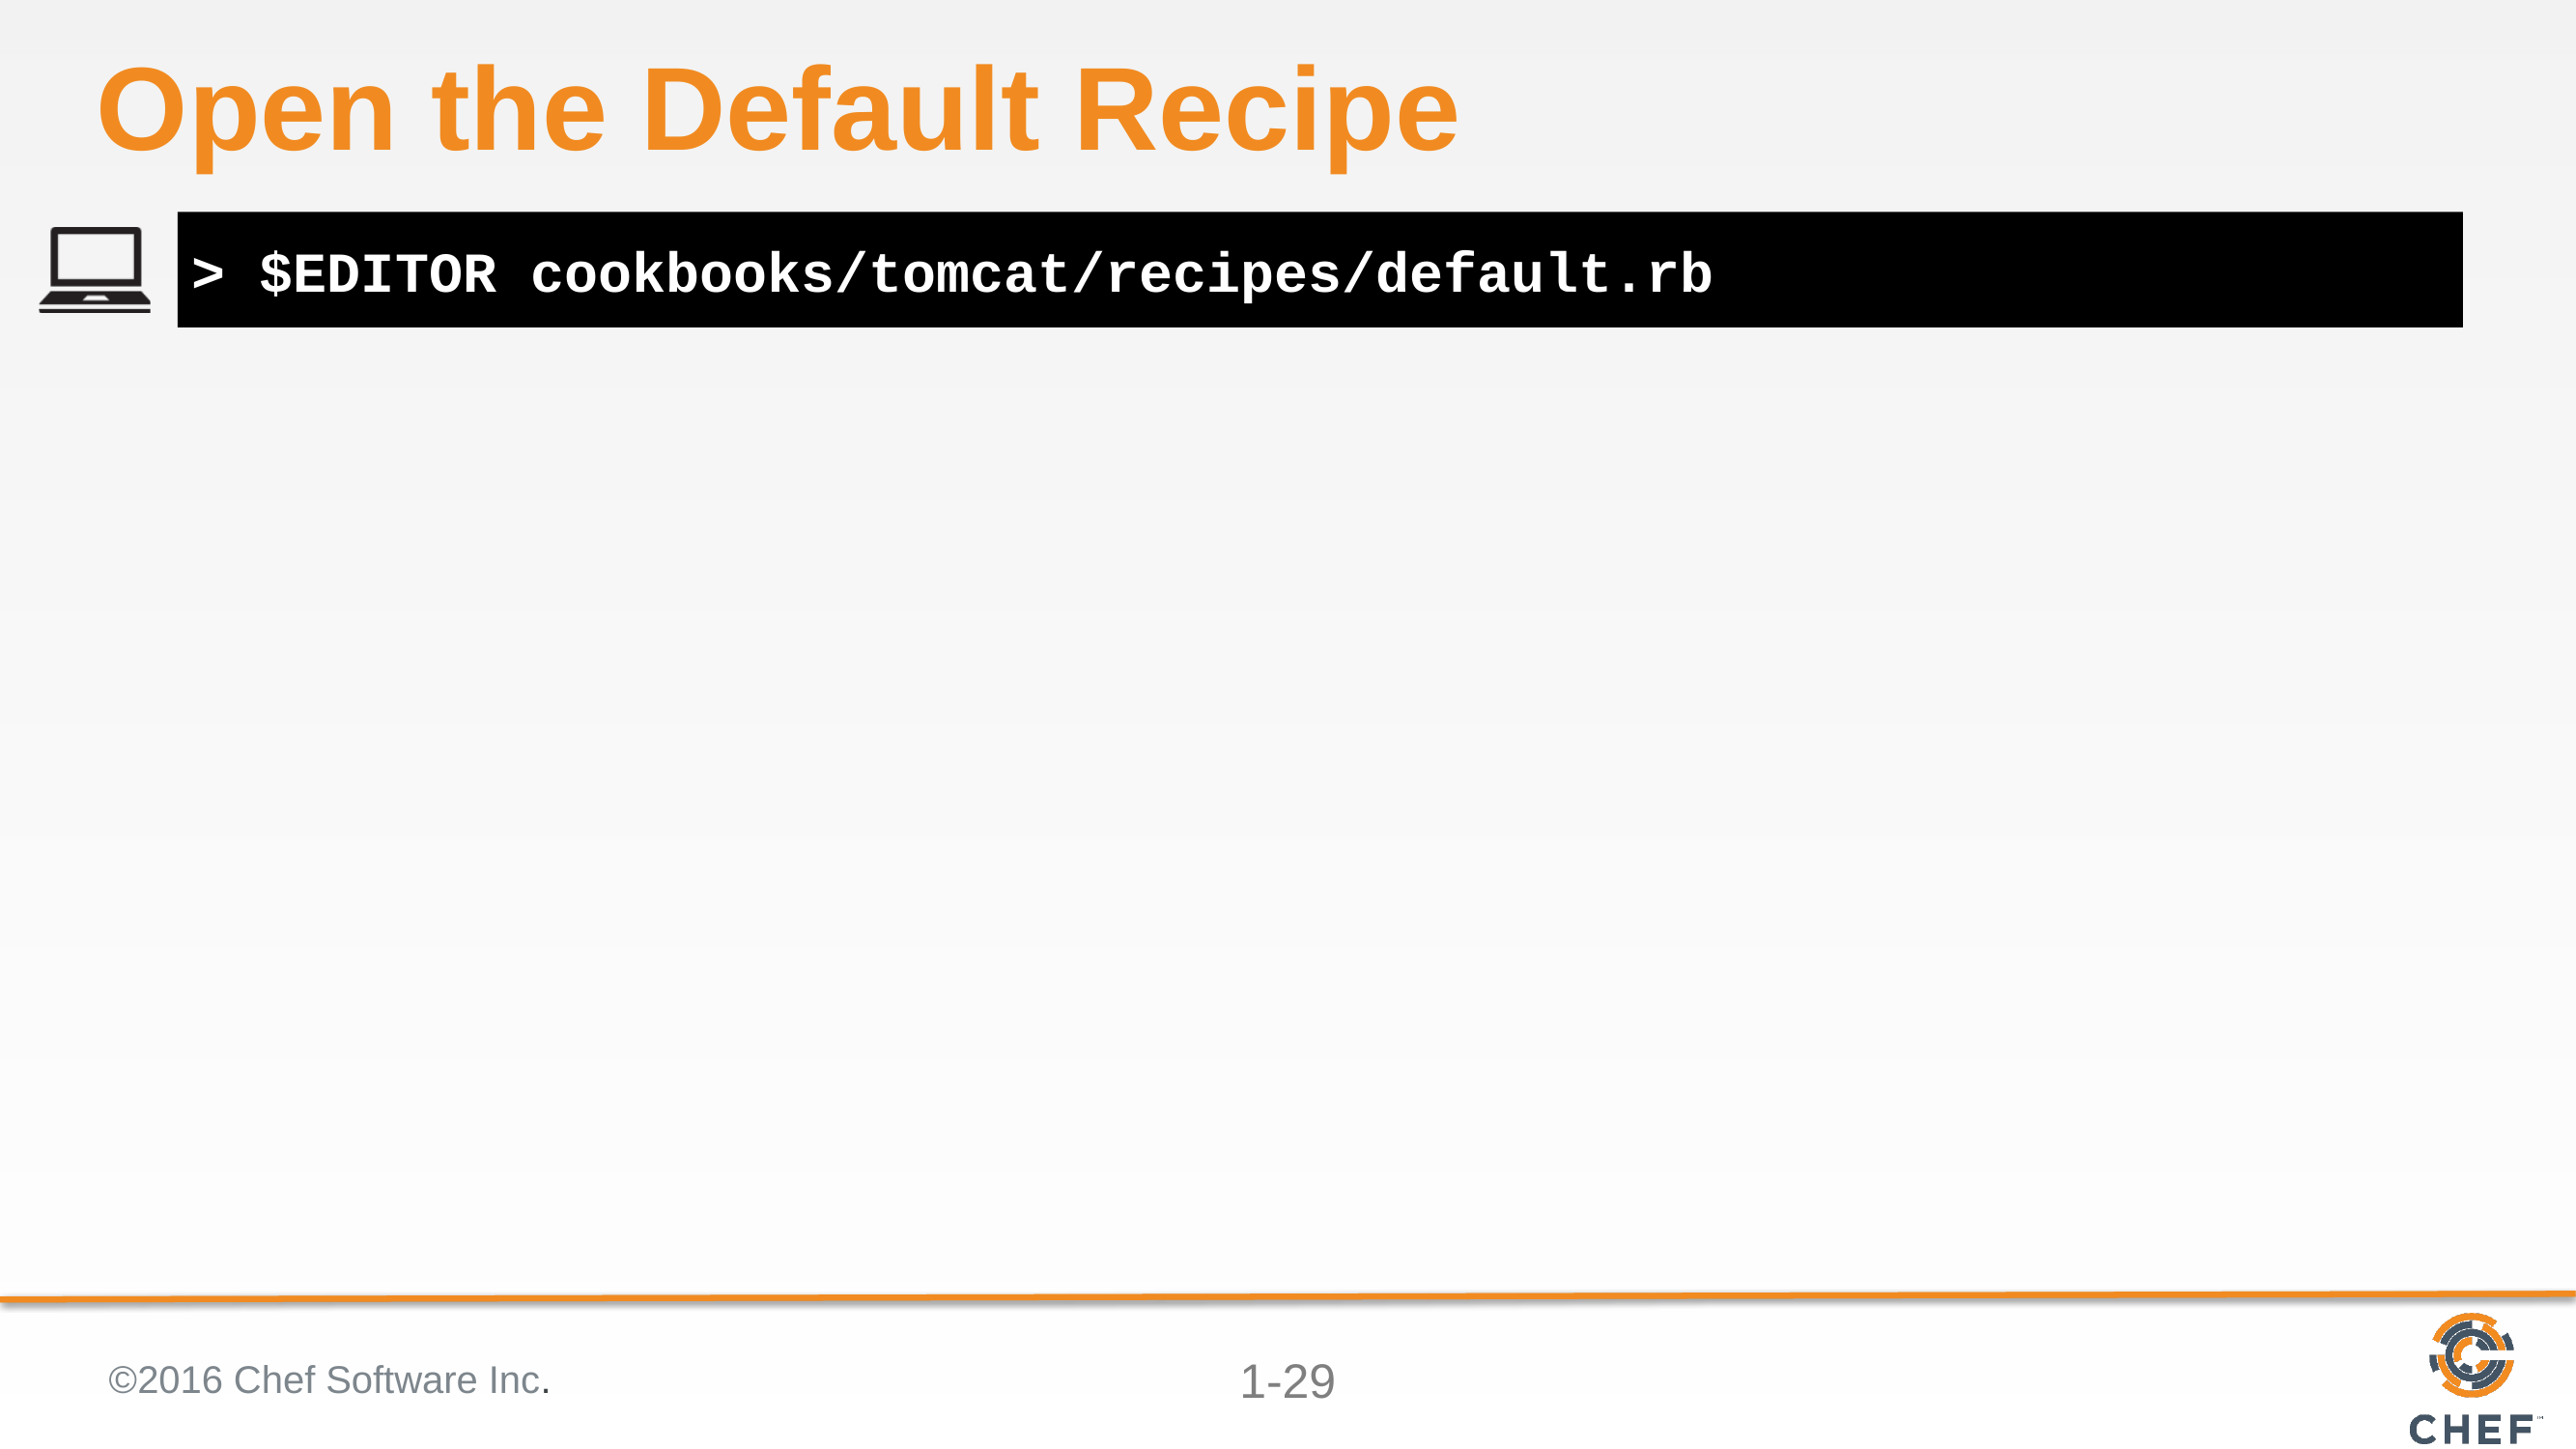

# Open the Default Recipe
> $EDITOR cookbooks/tomcat/recipes/default.rb